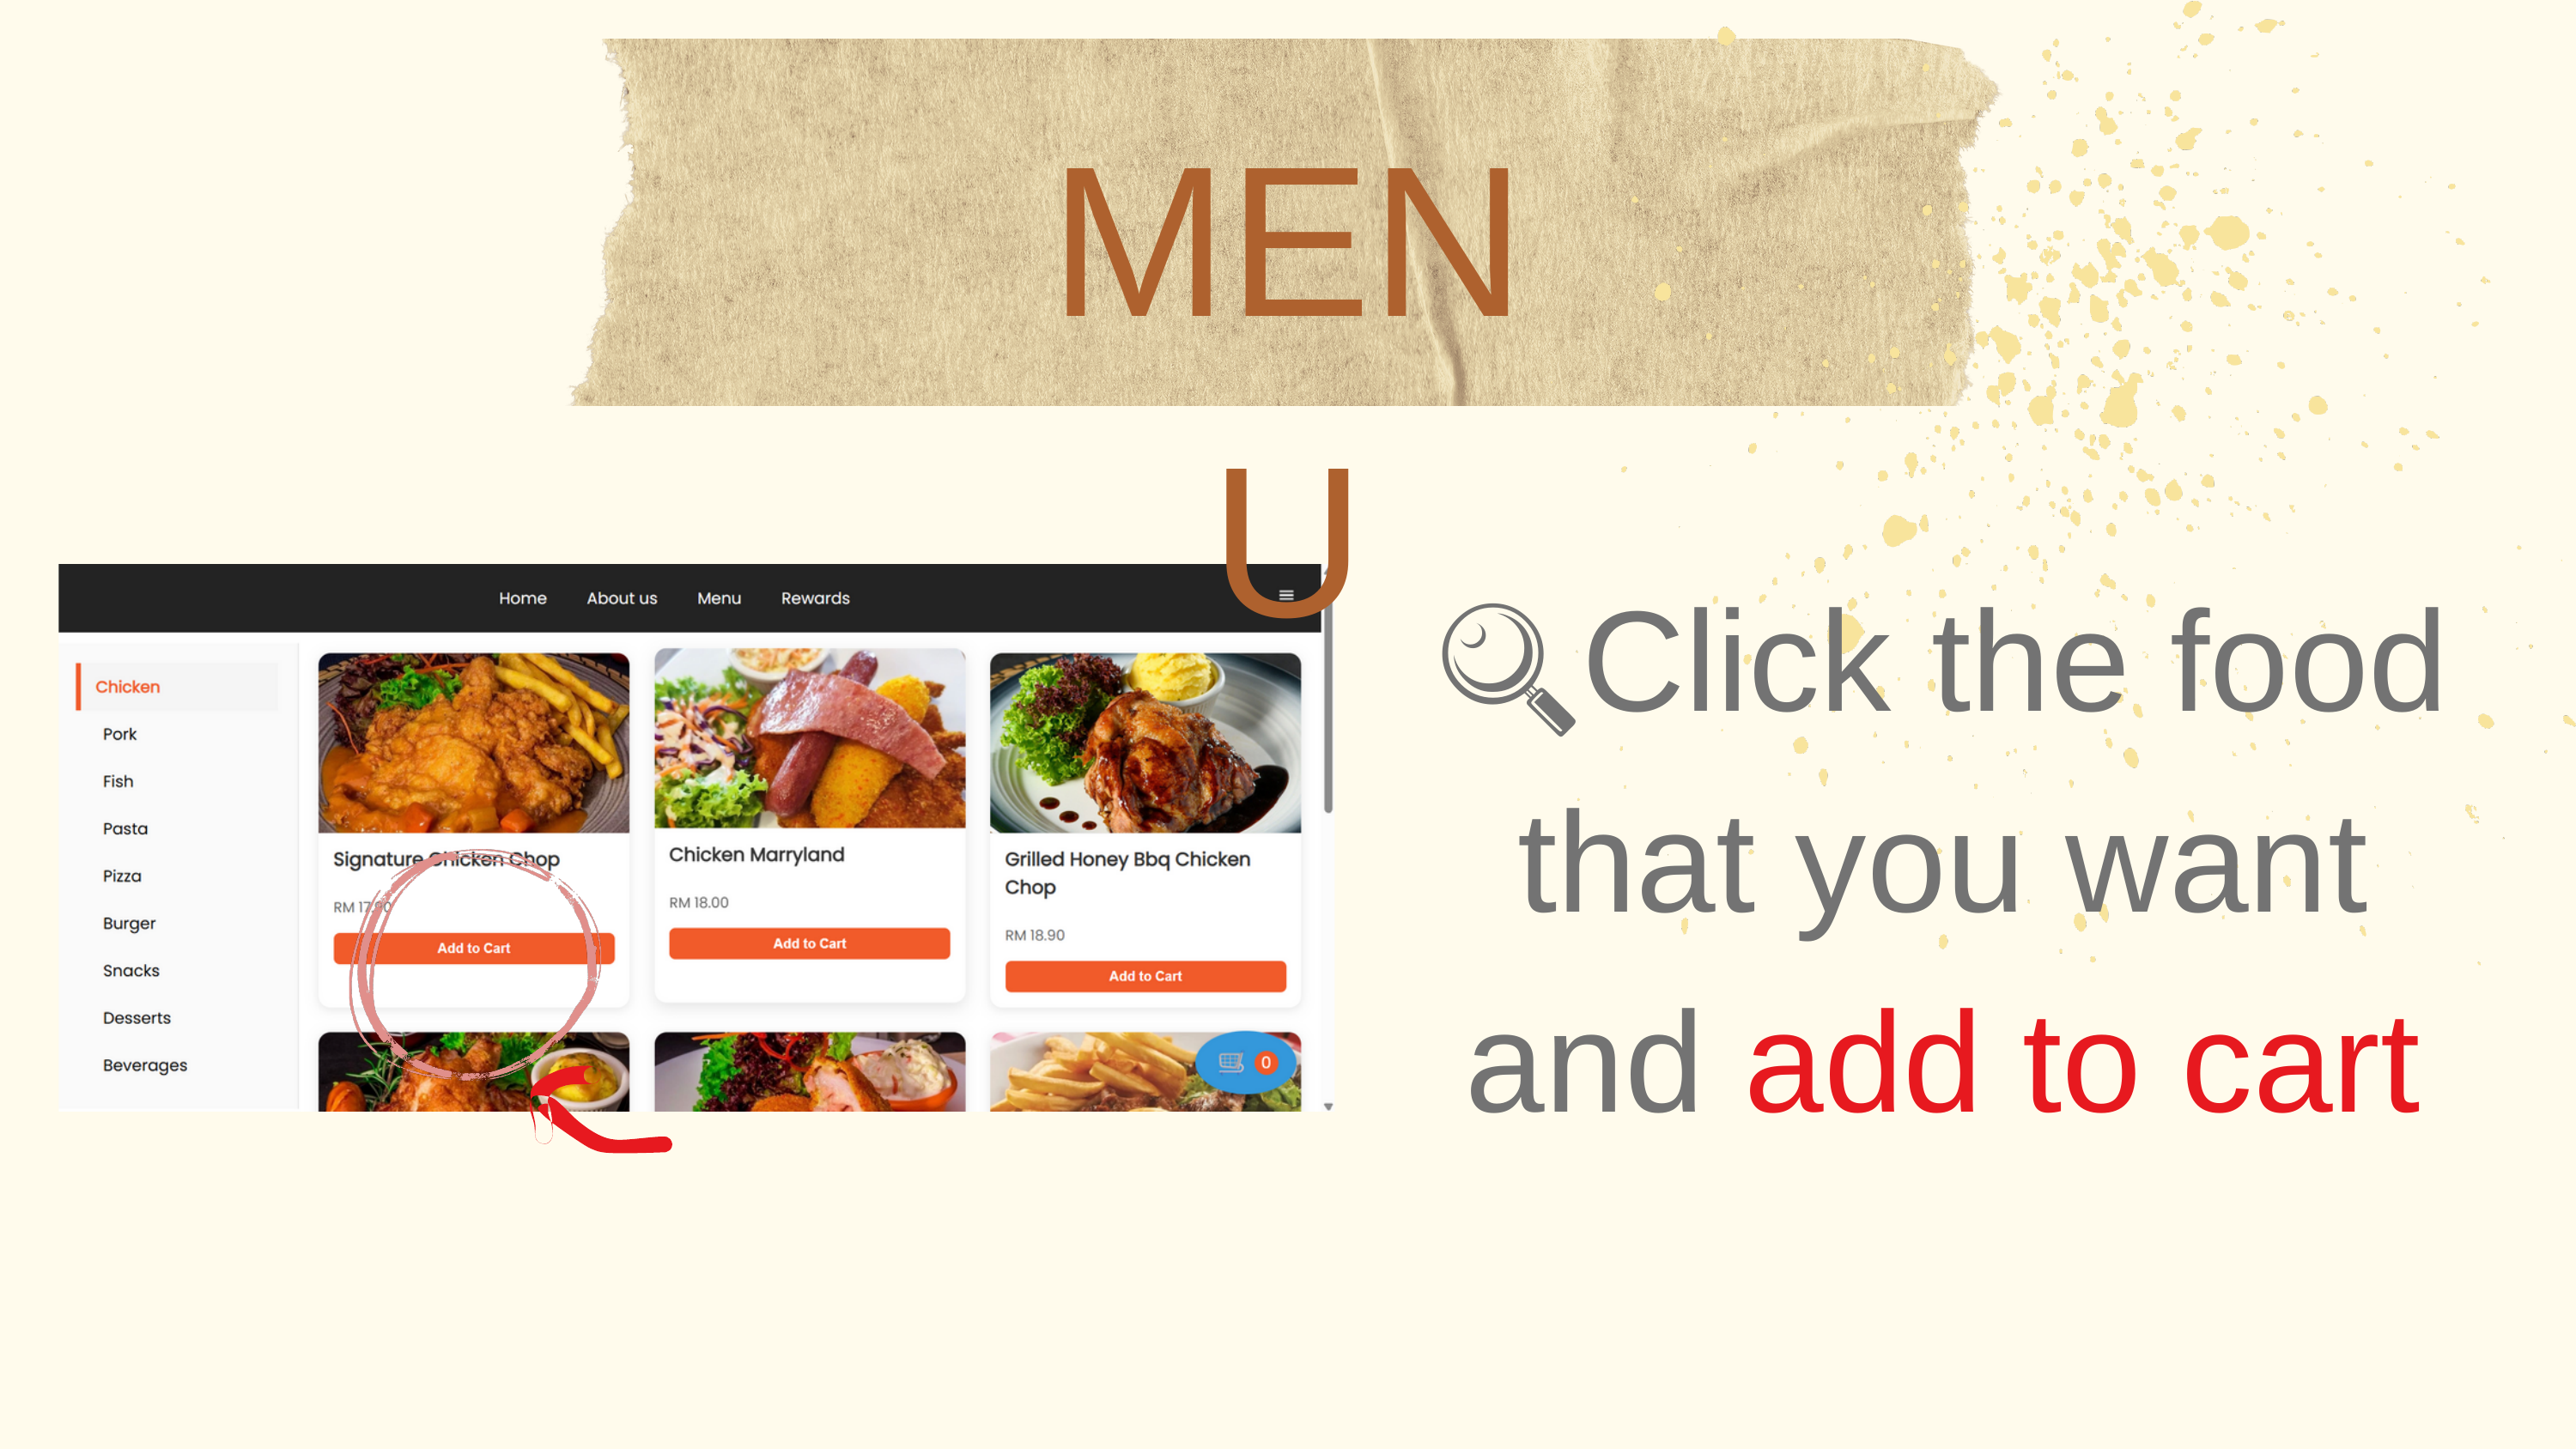

MENU
🔍Click the food that you want and add to cart